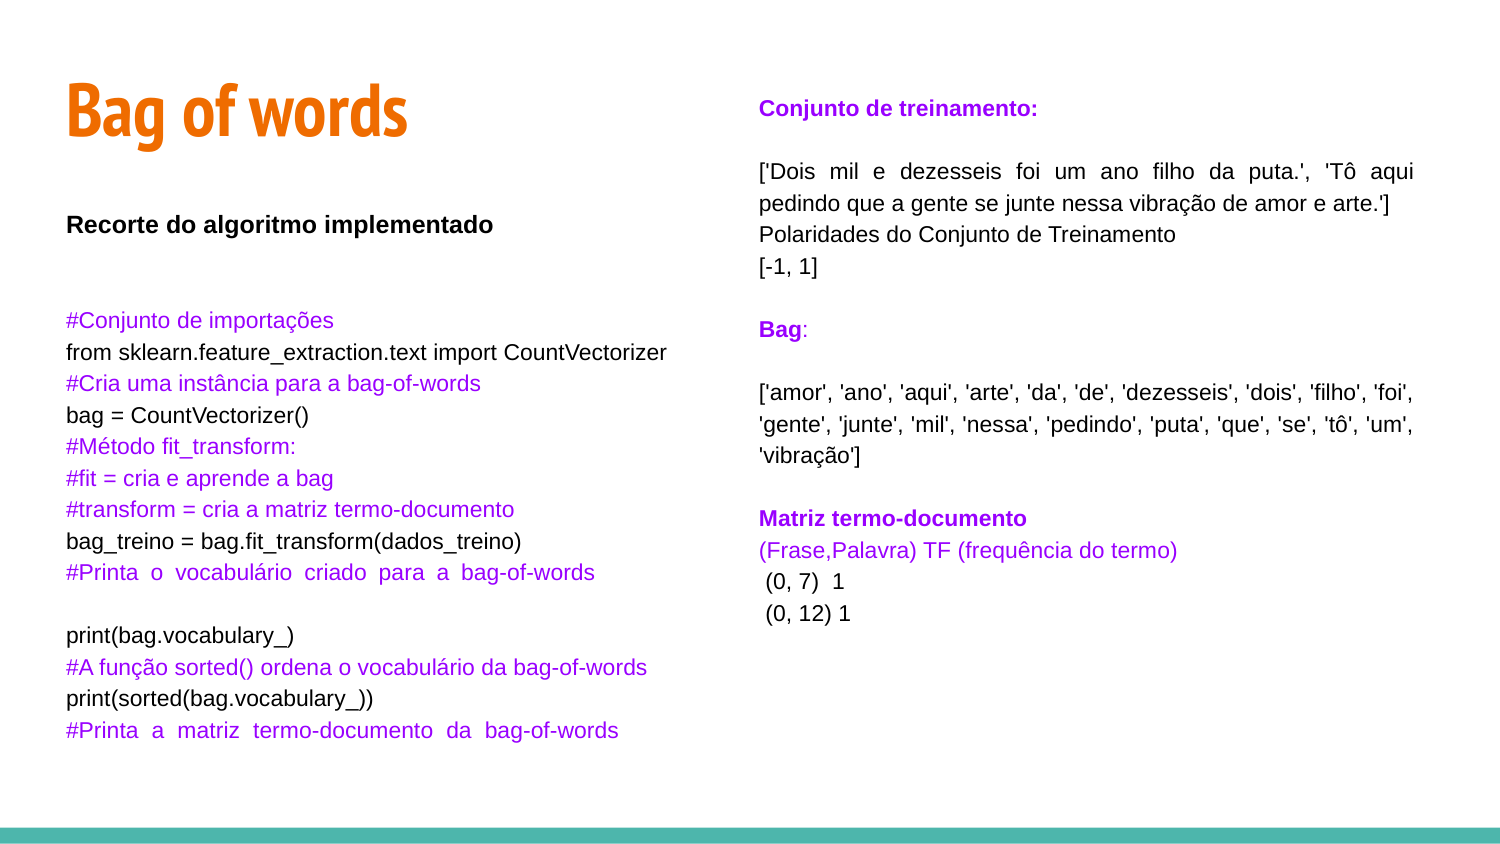

# Bag of words
Conjunto de treinamento:

['Dois mil e dezesseis foi um ano filho da puta.', 'Tô aqui pedindo que a gente se junte nessa vibração de amor e arte.']
Polaridades do Conjunto de Treinamento
[-1, 1]

Bag:

['amor', 'ano', 'aqui', 'arte', 'da', 'de', 'dezesseis', 'dois', 'filho', 'foi', 'gente', 'junte', 'mil', 'nessa', 'pedindo', 'puta', 'que', 'se', 'tô', 'um', 'vibração']

Matriz termo-documento
(Frase,Palavra) TF (frequência do termo)
 (0, 7)  1
 (0, 12) 1

Recorte do algoritmo implementado

#Conjunto de importações
from sklearn.feature_extraction.text import CountVectorizer
#Cria uma instância para a bag-of-words
bag = CountVectorizer()
#Método fit_transform:
#fit = cria e aprende a bag
#transform = cria a matriz termo-documento
bag_treino = bag.fit_transform(dados_treino)
#Printa o vocabulário criado para a bag-of-words
print(bag.vocabulary_)
#A função sorted() ordena o vocabulário da bag-of-words
print(sorted(bag.vocabulary_))
#Printa a matriz termo-documento da bag-of-words